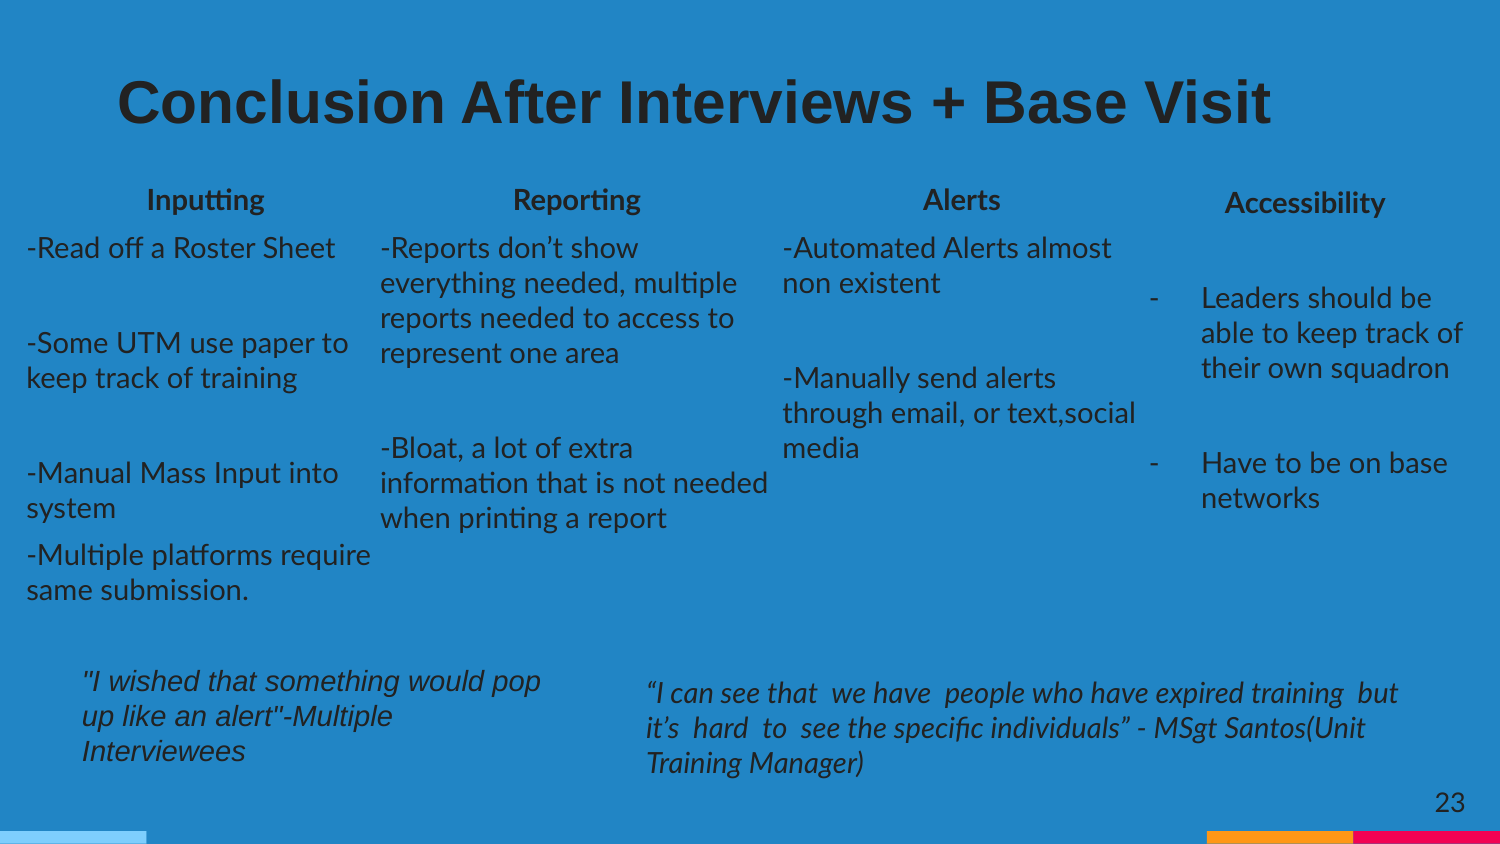

Conclusion After Interviews + Base Visit

Inputting
-Read off a Roster Sheet

-Some UTM use paper to keep track of training

-Manual Mass Input into system
-Multiple platforms require same submission.
Reporting
-Reports don’t show everything needed, multiple reports needed to access to represent one area

-Bloat, a lot of extra information that is not needed when printing a report

Alerts
-Automated Alerts almost non existent

-Manually send alerts through email, or text,social media

Accessibility

Leaders should be able to keep track of their own squadron

Have to be on base networks

"I wished that something would pop up like an alert"-Multiple Interviewees
“I can see that  we have  people who have expired training  but  it’s  hard  to  see the specific individuals” - MSgt Santos(Unit Training Manager)

23